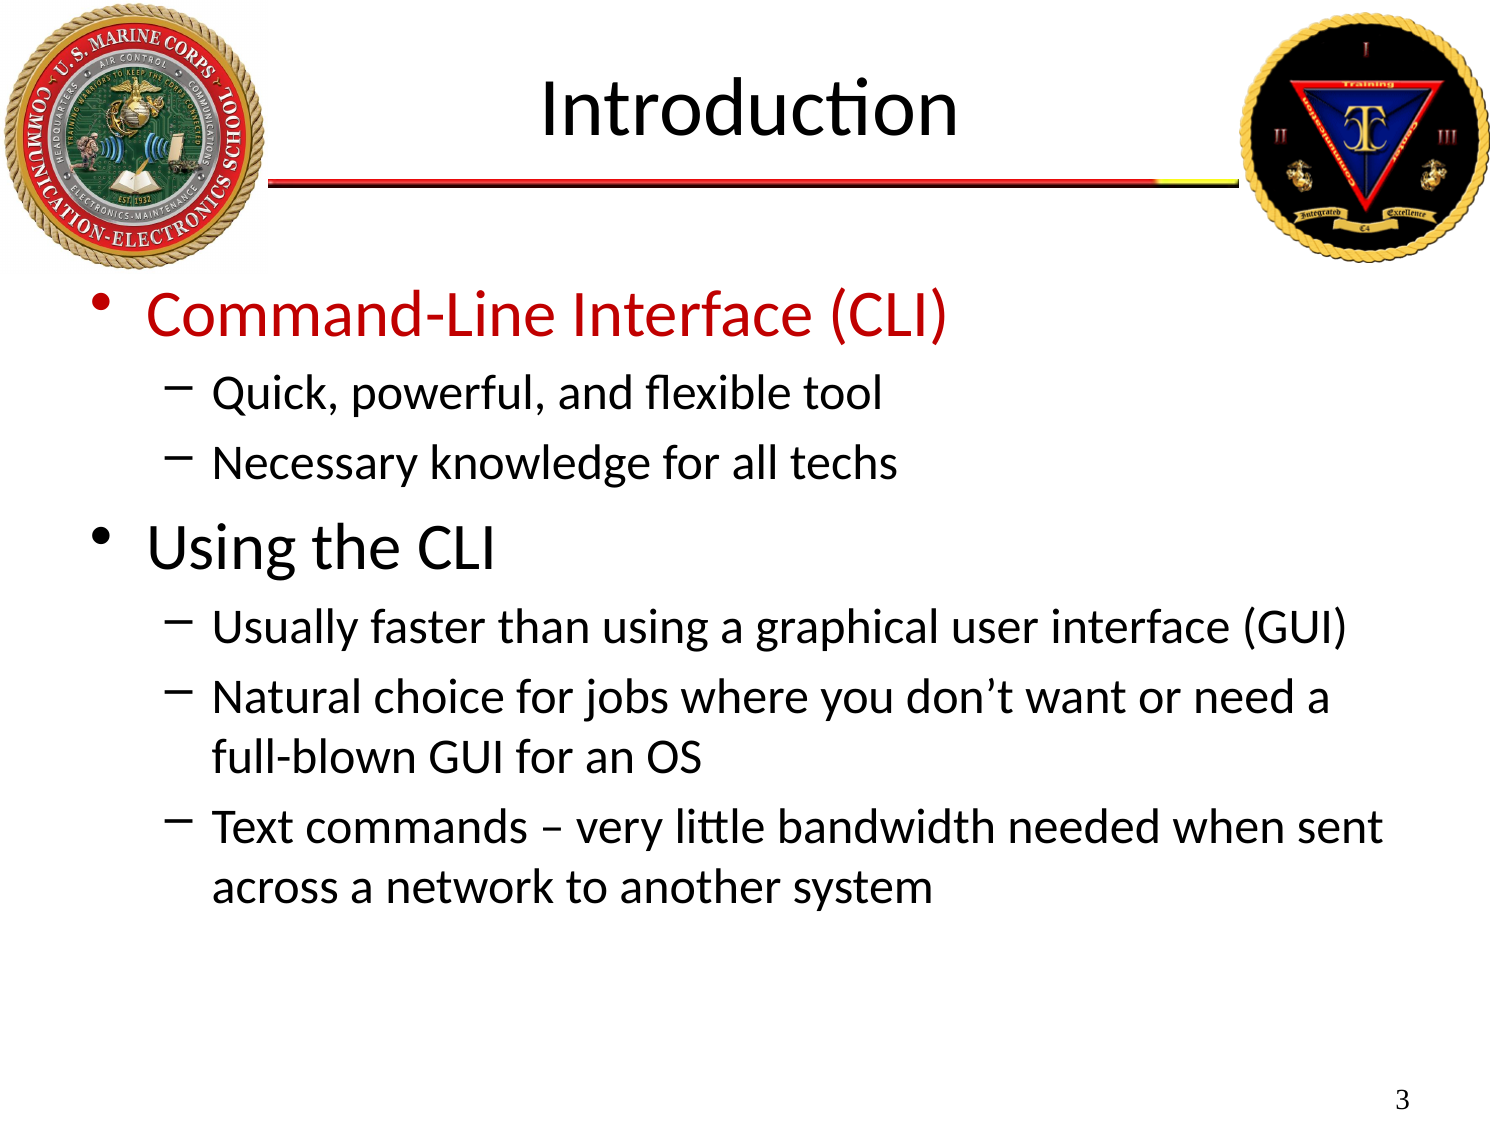

# Introduction
Command-Line Interface (CLI)
Quick, powerful, and flexible tool
Necessary knowledge for all techs
Using the CLI
Usually faster than using a graphical user interface (GUI)
Natural choice for jobs where you don’t want or need a full-blown GUI for an OS
Text commands – very little bandwidth needed when sent across a network to another system